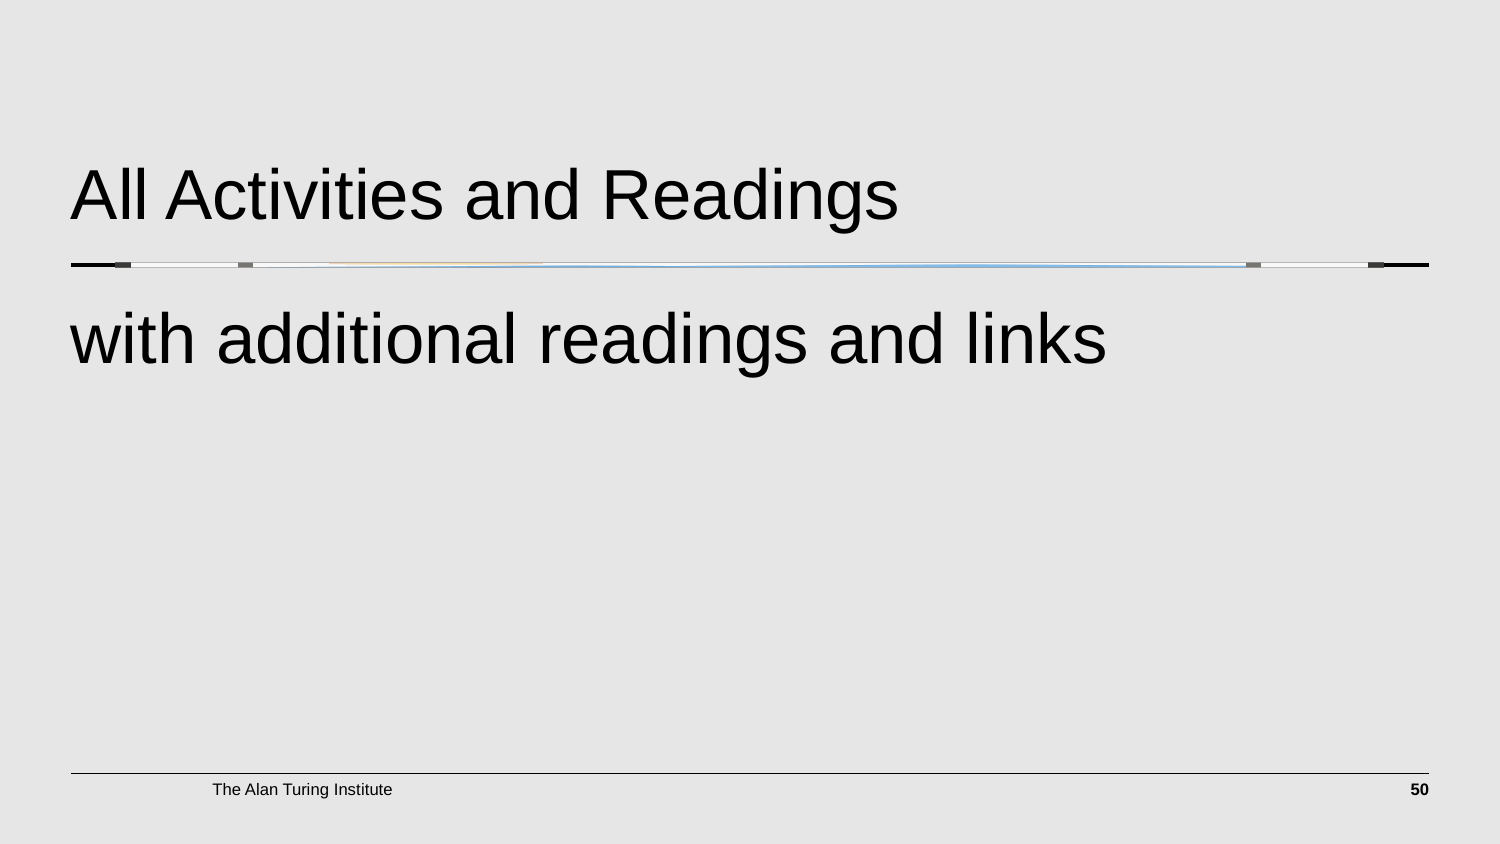

# All Activities and Readings with additional readings and links

50